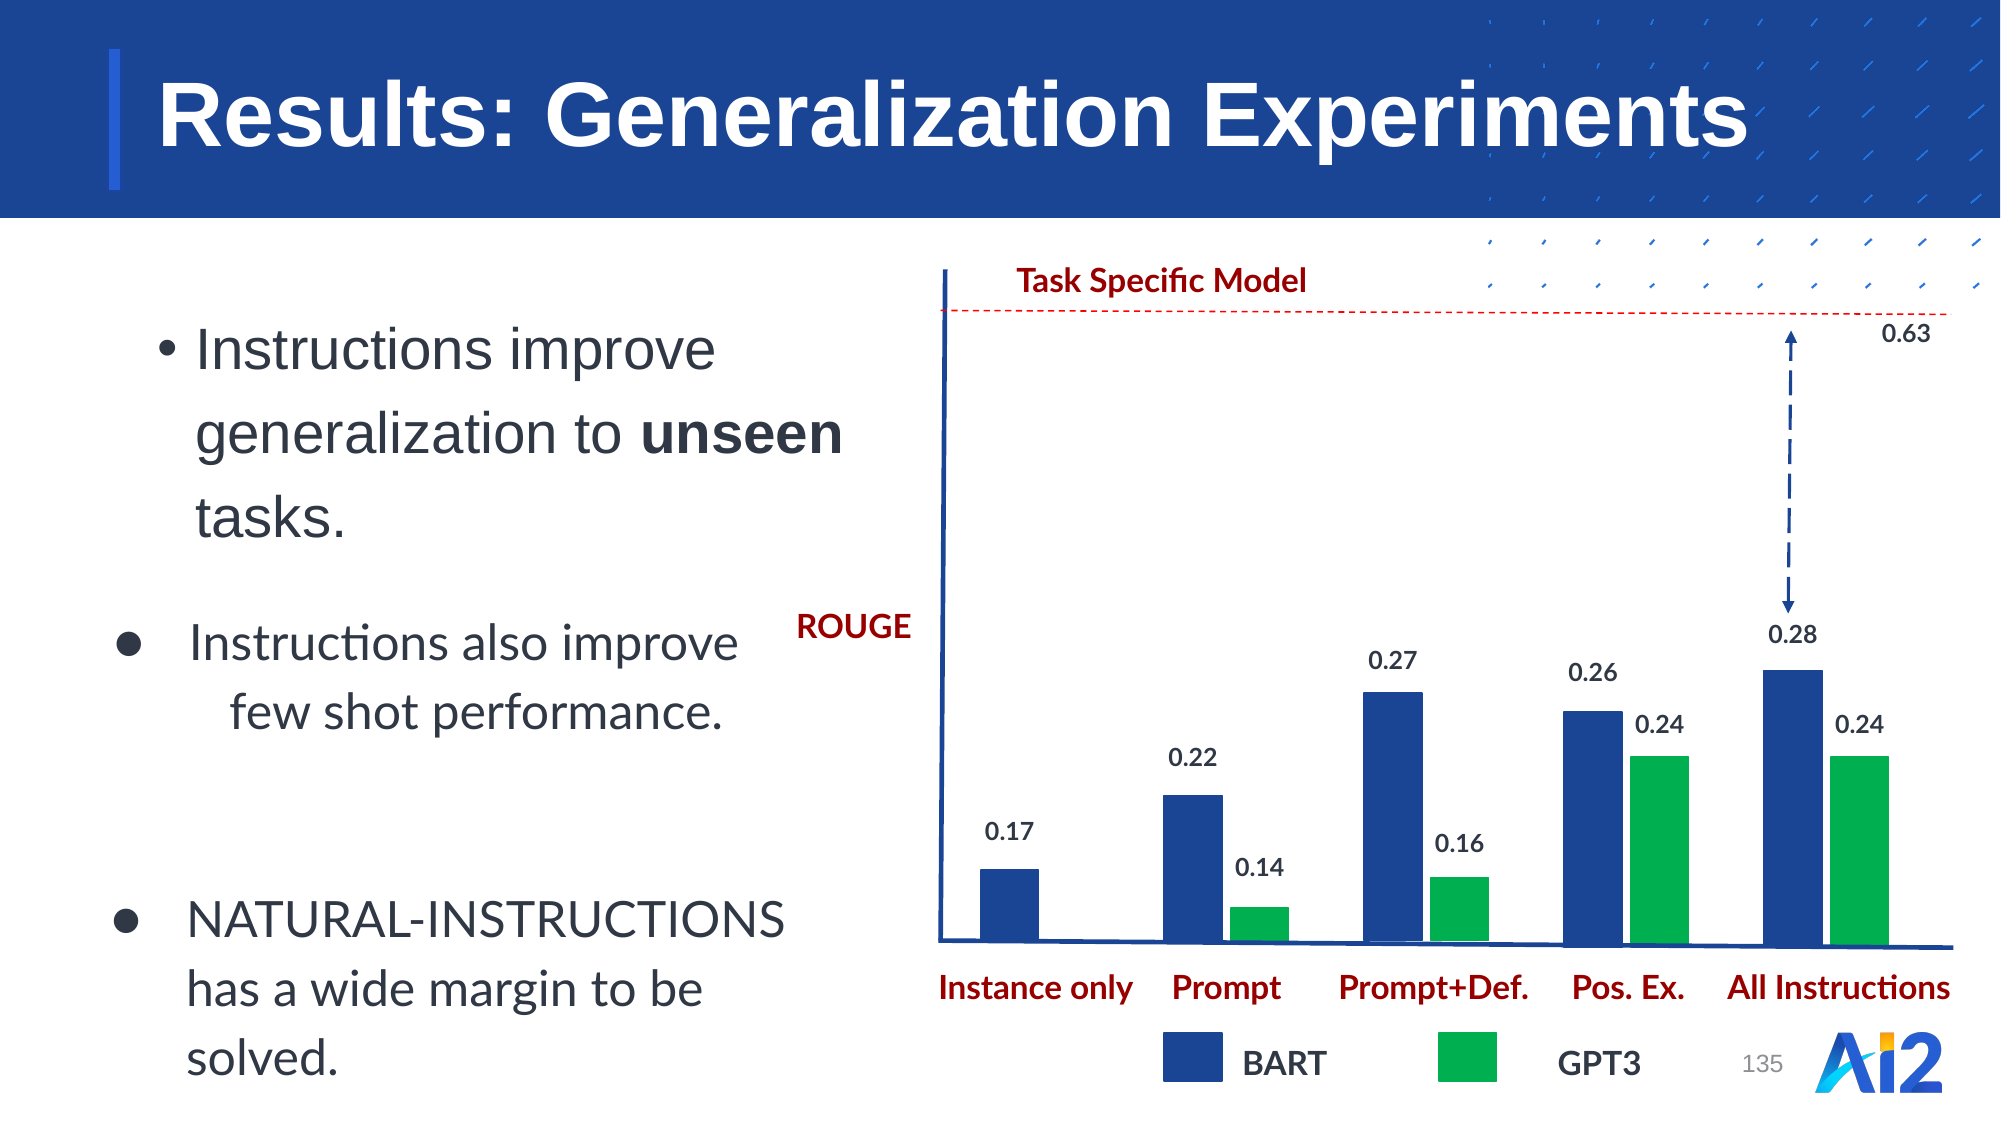

# Results: Generalization Experiments
Task Specific Model
Instructions improve
generalization to unseen
tasks.

0.63

Instructions also improve
           few shot performance.

ROUGE
0.28
0.27
0.26

0.24
0.24

0.22

0.17
0.16
0.14
NATURAL-INSTRUCTIONS has a wide margin to be solved.

Instance only
Prompt
Prompt+Def.
Pos. Ex.
All Instructions
BART                             GPT3
135